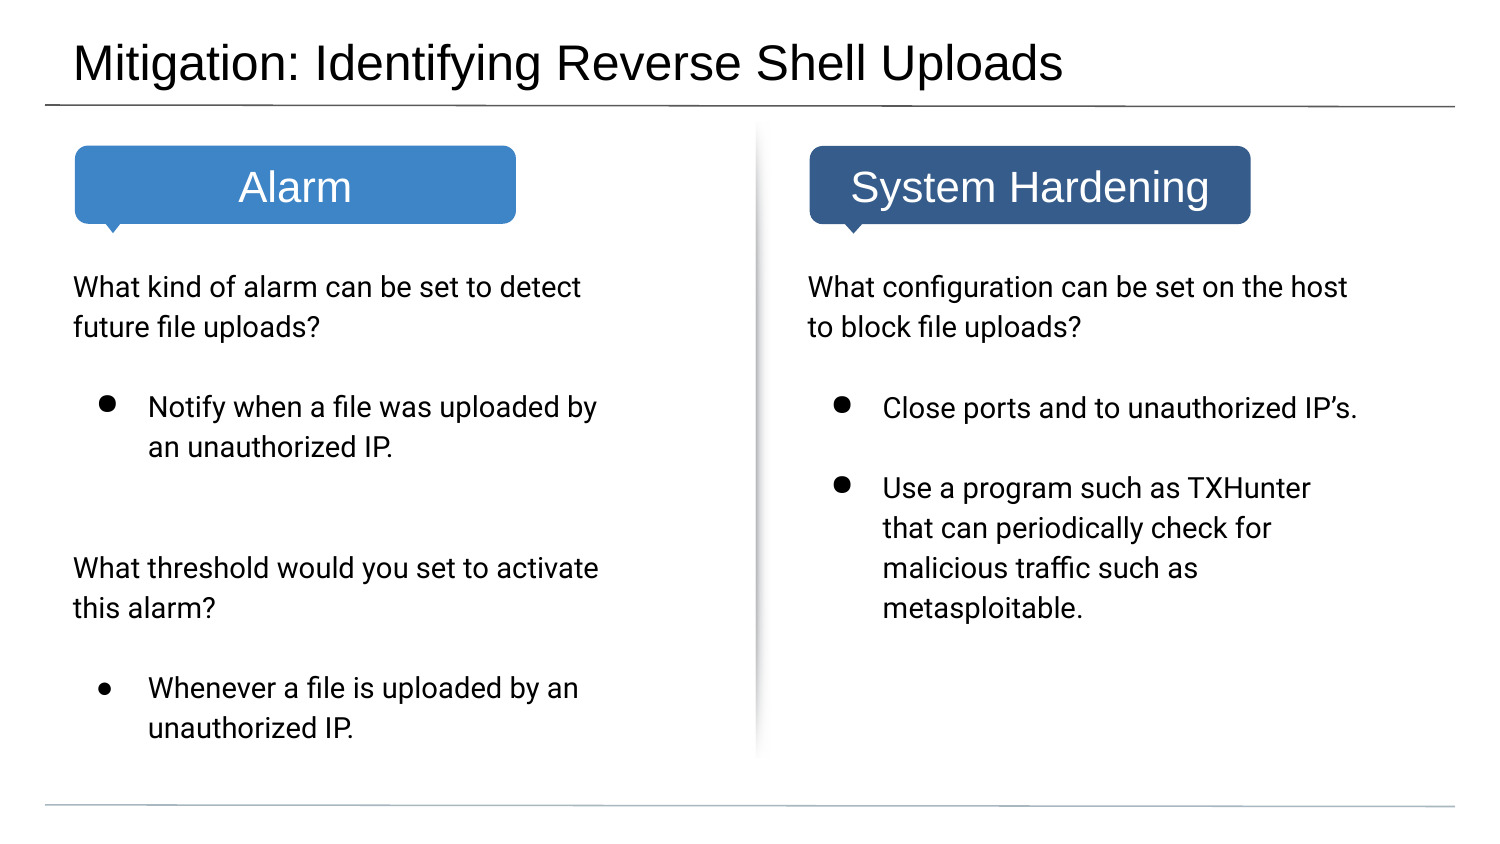

# Mitigation: Identifying Reverse Shell Uploads
What kind of alarm can be set to detect future file uploads?

Notify when a file was uploaded by an unauthorized IP.

What threshold would you set to activate this alarm?

Whenever a file is uploaded by an unauthorized IP.
What configuration can be set on the host to block file uploads?

Close ports and to unauthorized IP’s.

Use a program such as TXHunter that can periodically check for malicious traffic such as metasploitable.